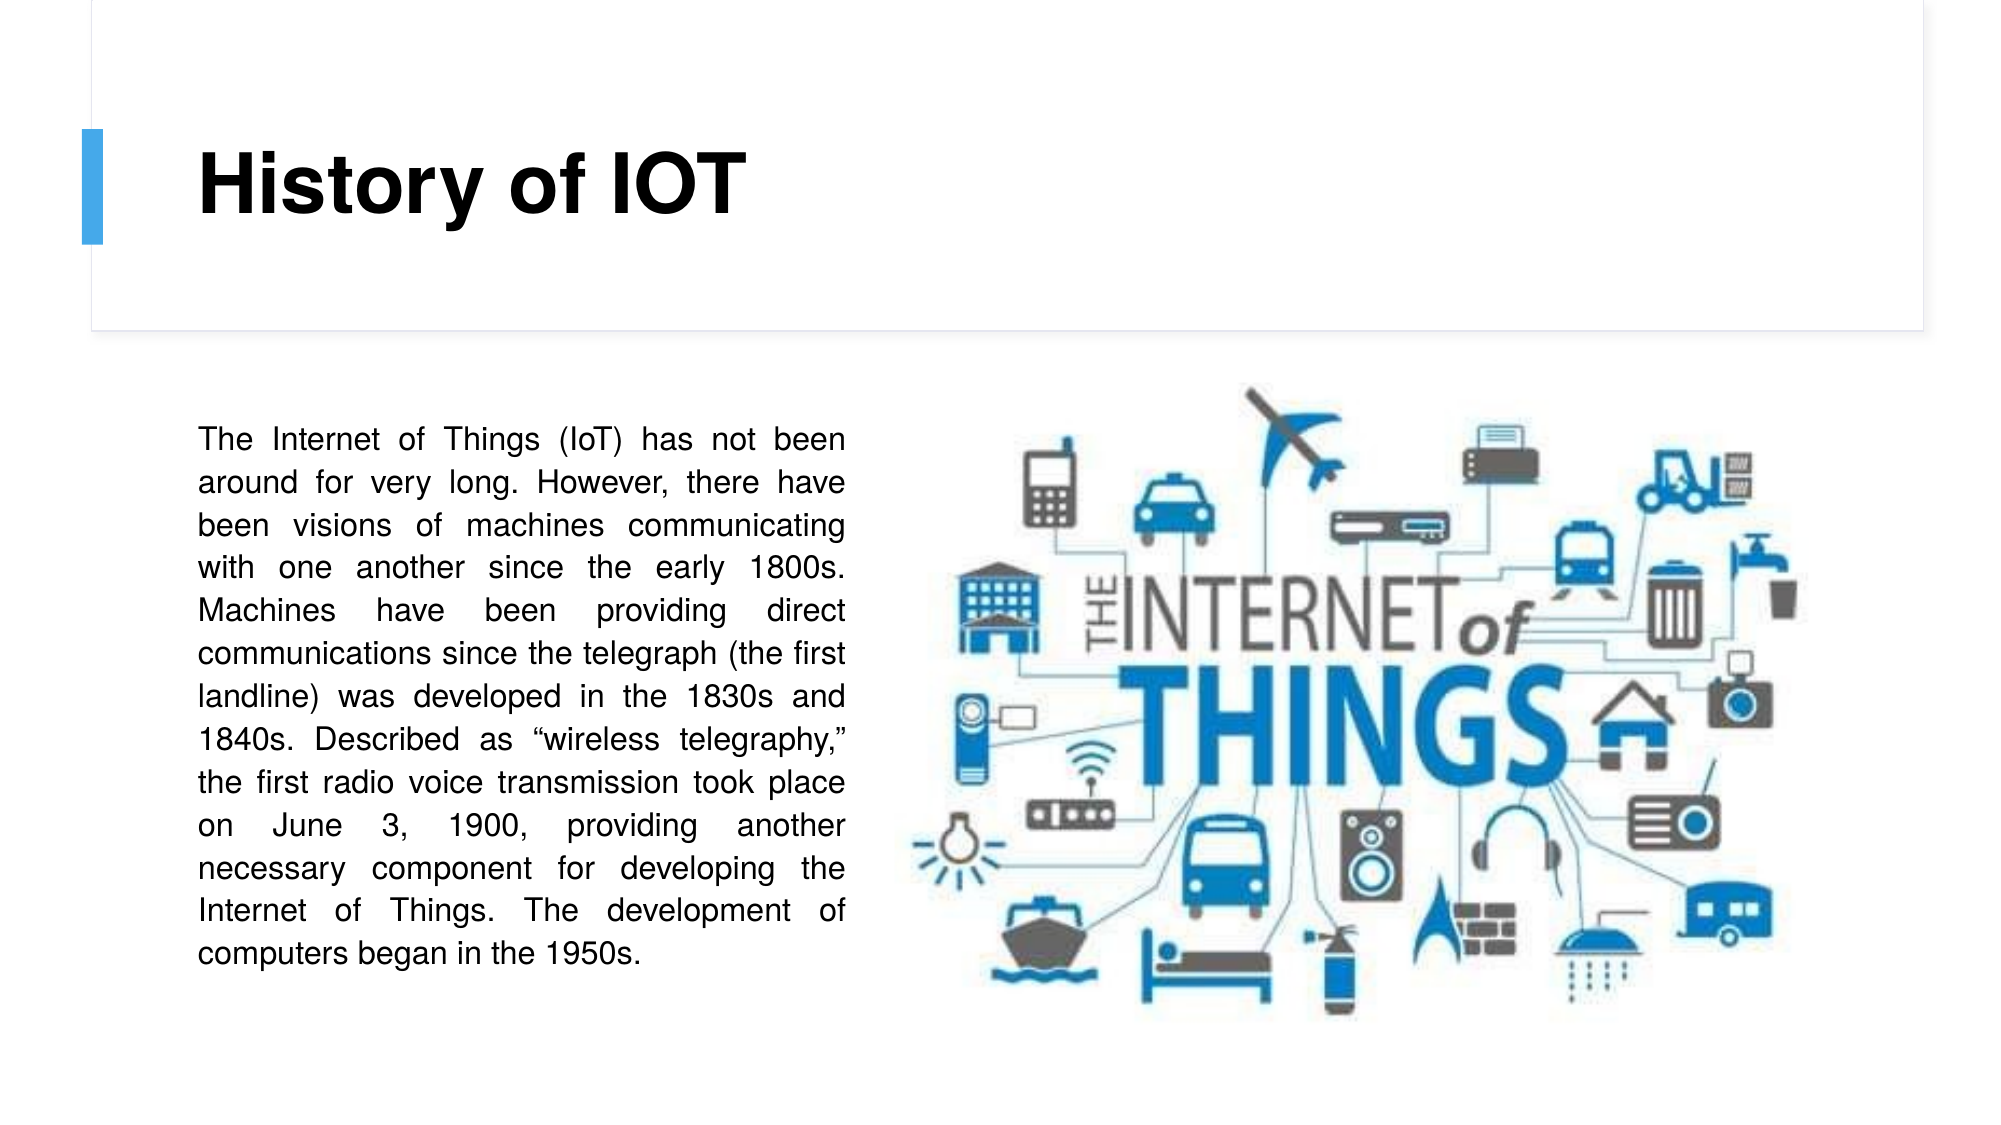

# History of IOT

The Internet of Things (IoT) has not been around for very long. However, there have been visions of machines communicating with one another since the early 1800s. Machines have been providing direct communications since the telegraph (the first landline) was developed in the 1830s and 1840s. Described as “wireless telegraphy,” the first radio voice transmission took place on June 3, 1900, providing another necessary component for developing the Internet of Things. The development of computers began in the 1950s.